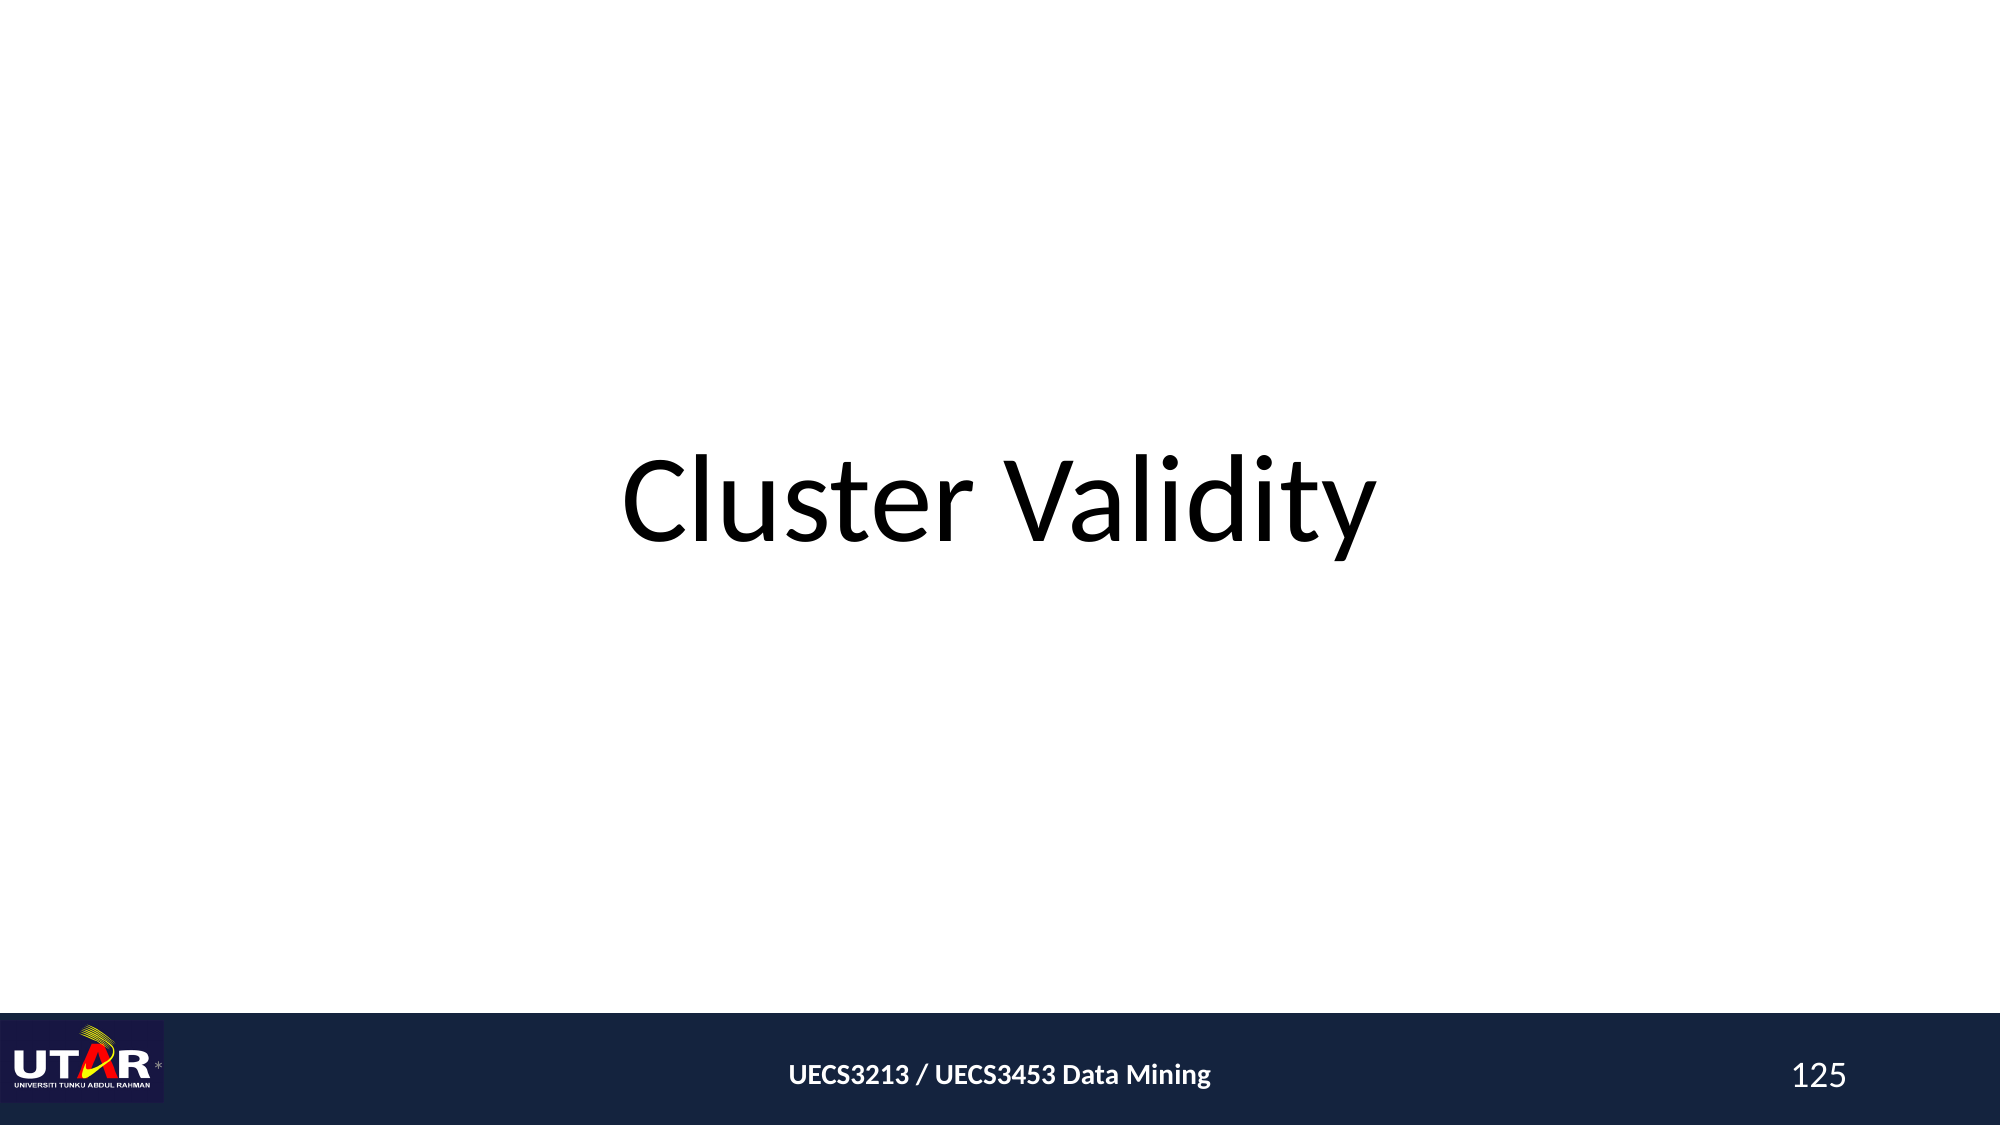

# Cluster Validity

*
UECS3213 / UECS3453 Data Mining
125